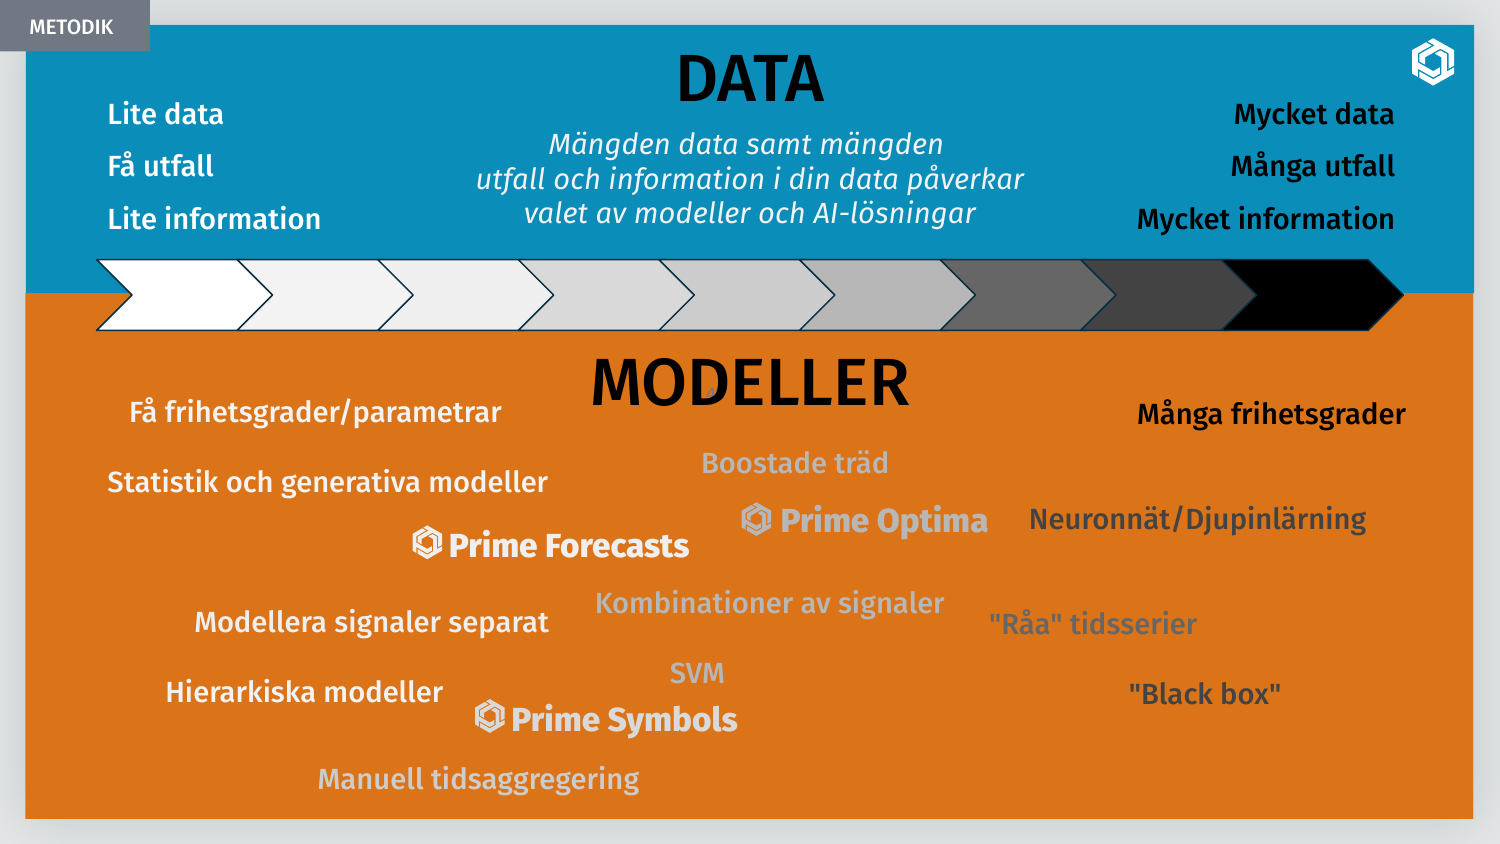

METODIK

DATA

Lite data

Få utfall

Lite information
Mycket data

Många utfall

Mycket information
Mängden data samt mängden
utfall och information i din data påverkar valet av modeller och AI-lösningar

# MODELLER
45
   Få frihetsgrader/parametrar

Statistik och generativa modeller

            Modellera signaler separat

        Hierarkiska modeller

                             Manuell tidsaggregering

Många frihetsgrader

Neuronnät/Djupinlärning

"Råa" tidsserier

"Black box"
       Boostade träd

Kombinationer av signaler

                SVM

Prime Optima

Prime Forecasts

Prime Symbols